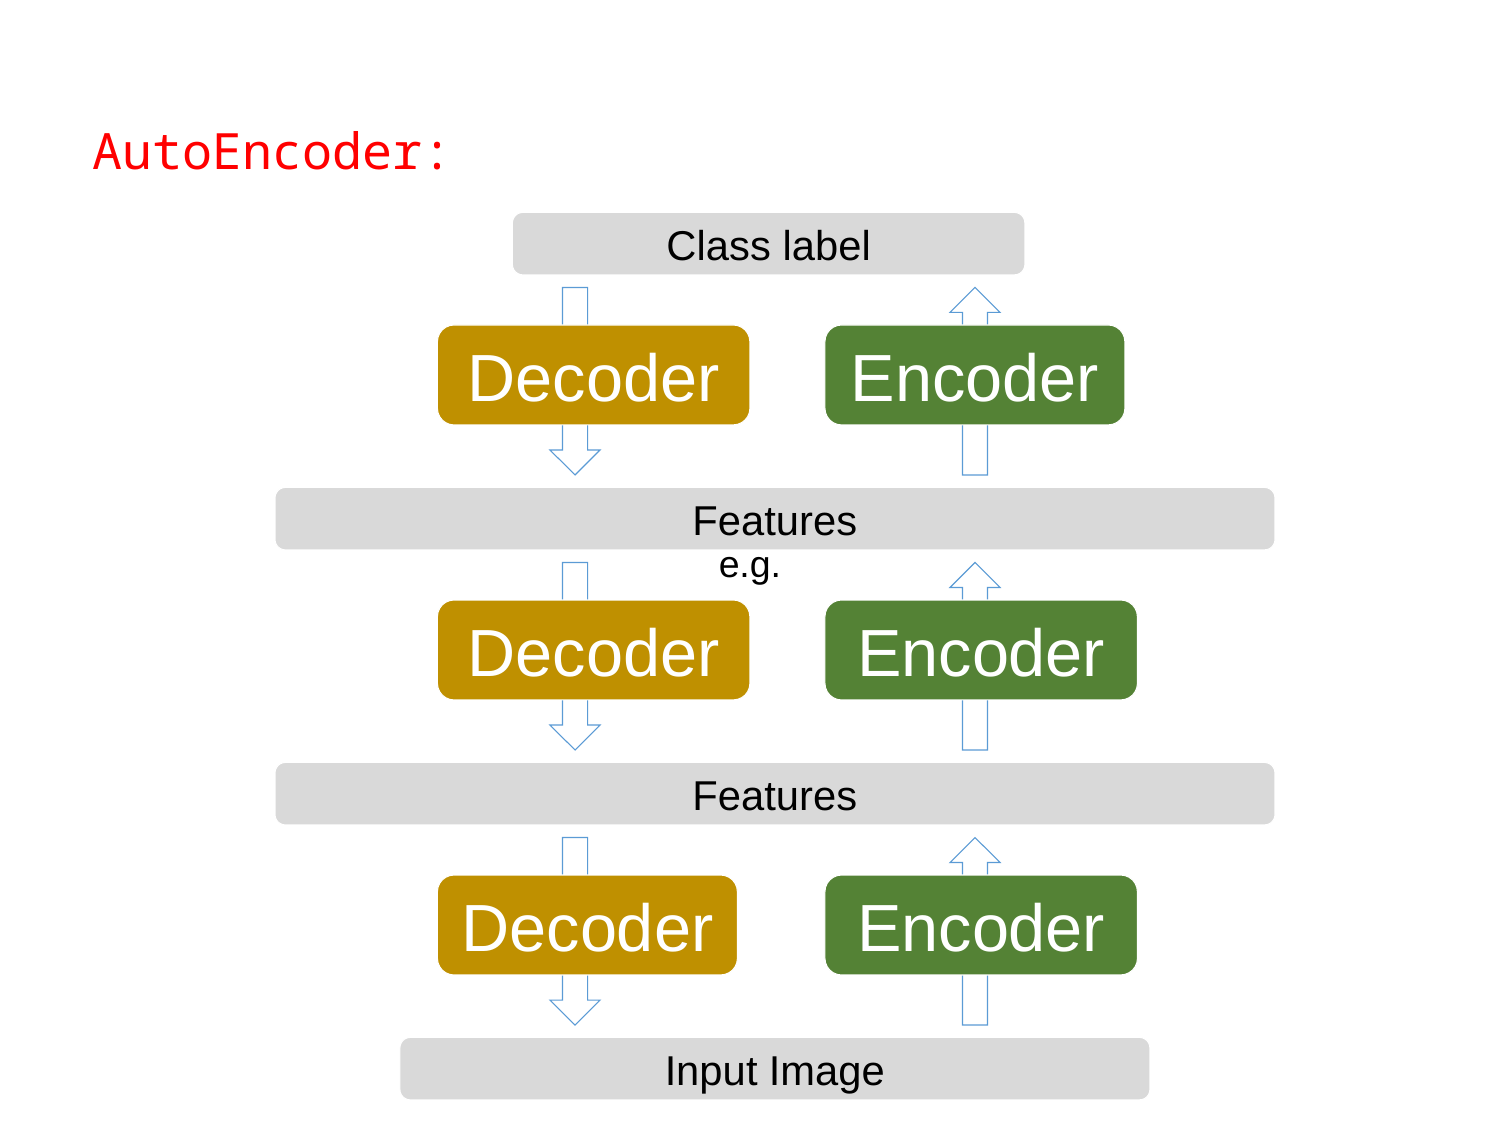

AutoEncoder:
Class label

Decoder
Encoder
Features
e.g.

Decoder
Encoder
Features

Decoder
Encoder
Input Image